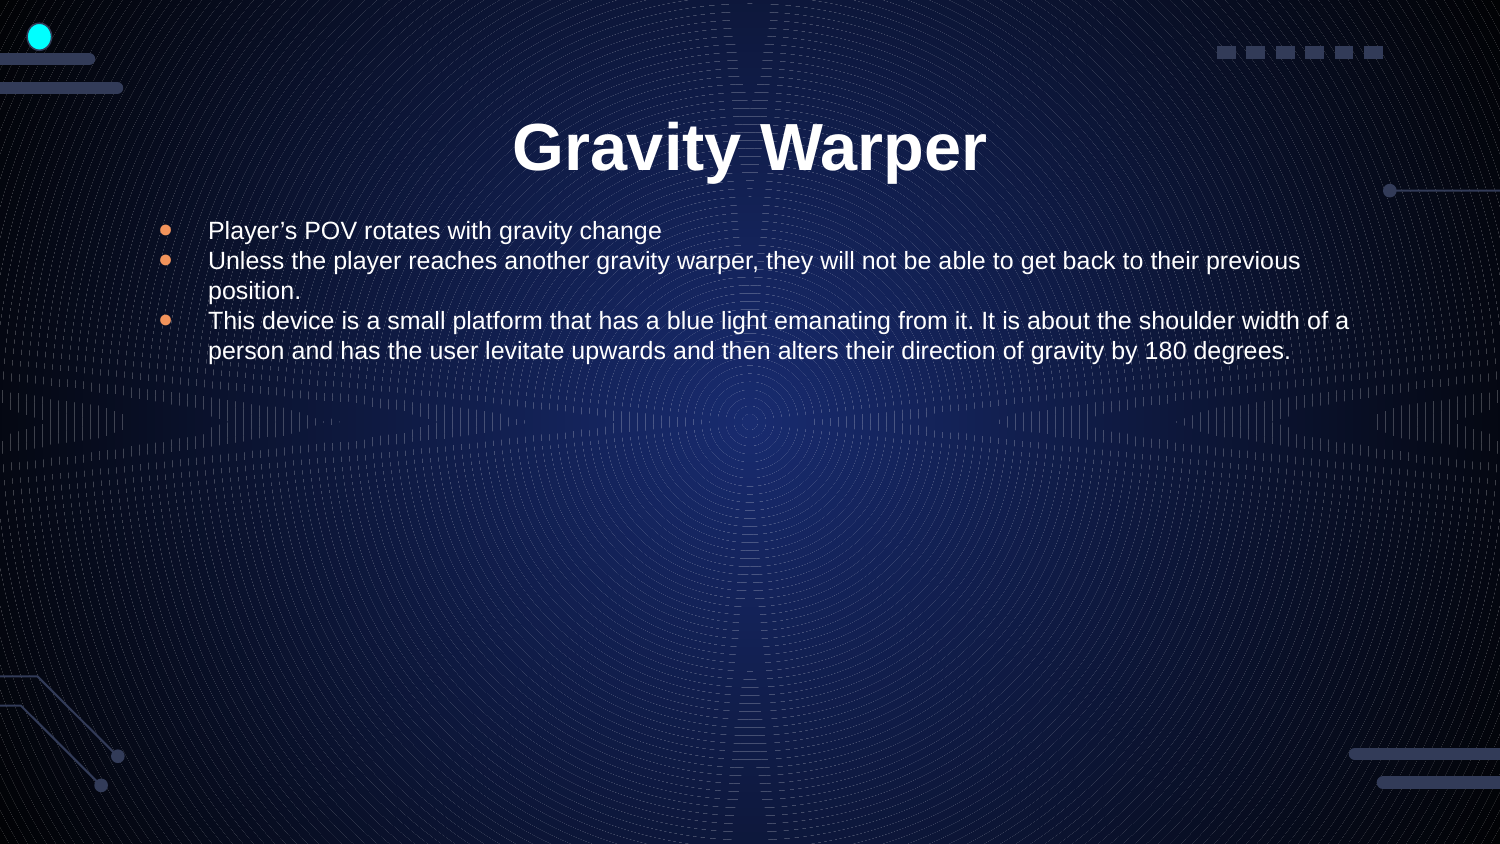

# Gravity Warper
Player’s POV rotates with gravity change
Unless the player reaches another gravity warper, they will not be able to get back to their previous position.
This device is a small platform that has a blue light emanating from it. It is about the shoulder width of a person and has the user levitate upwards and then alters their direction of gravity by 180 degrees.